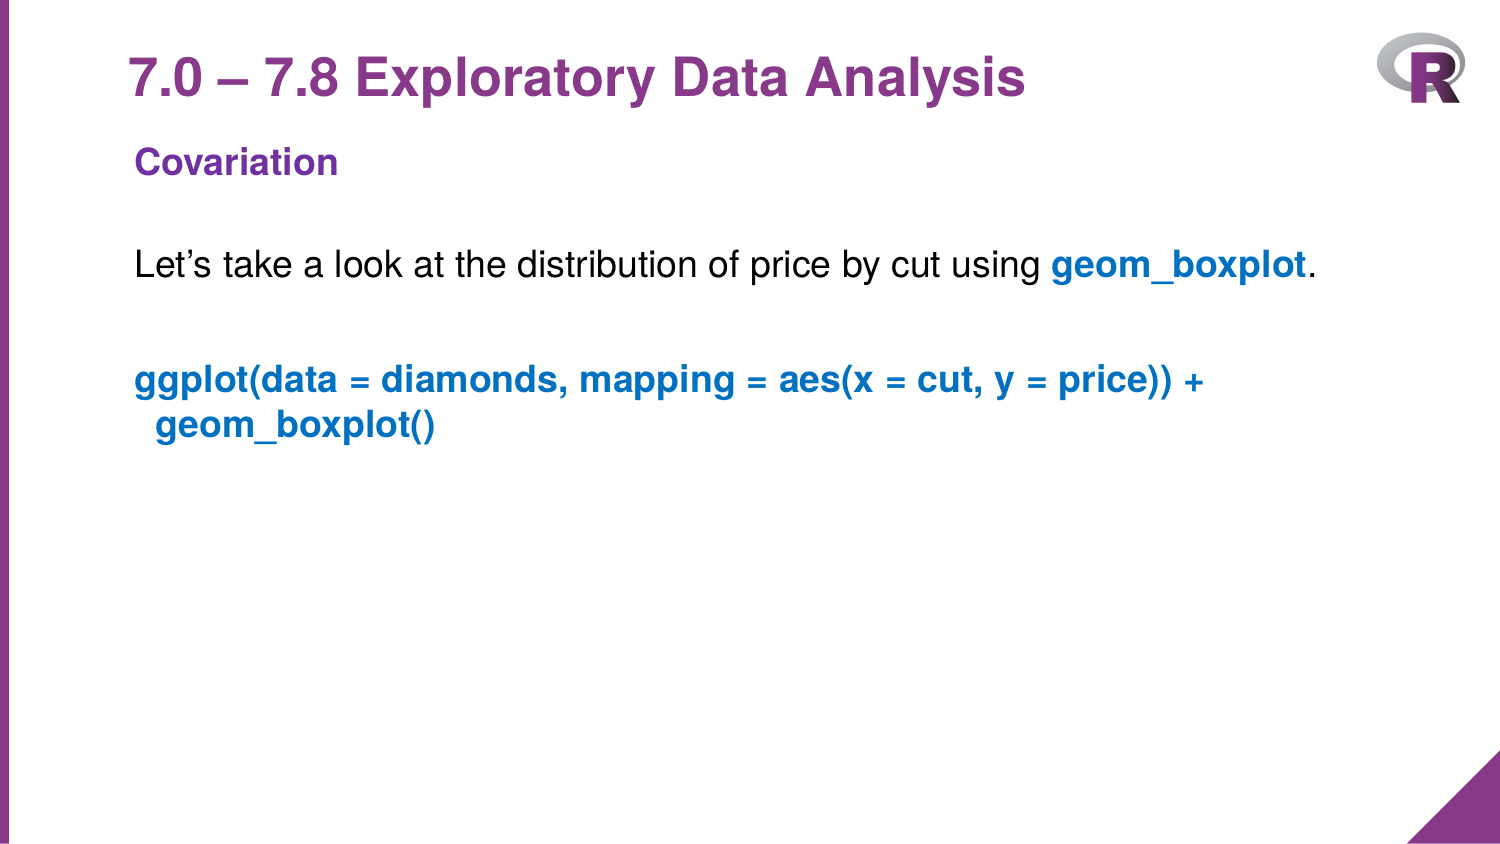

# 7.0 – 7.8 Exploratory Data Analysis
Covariation
Let’s take a look at the distribution of price by cut using geom_boxplot.

ggplot(data = diamonds, mapping = aes(x = cut, y = price)) +
  geom_boxplot()